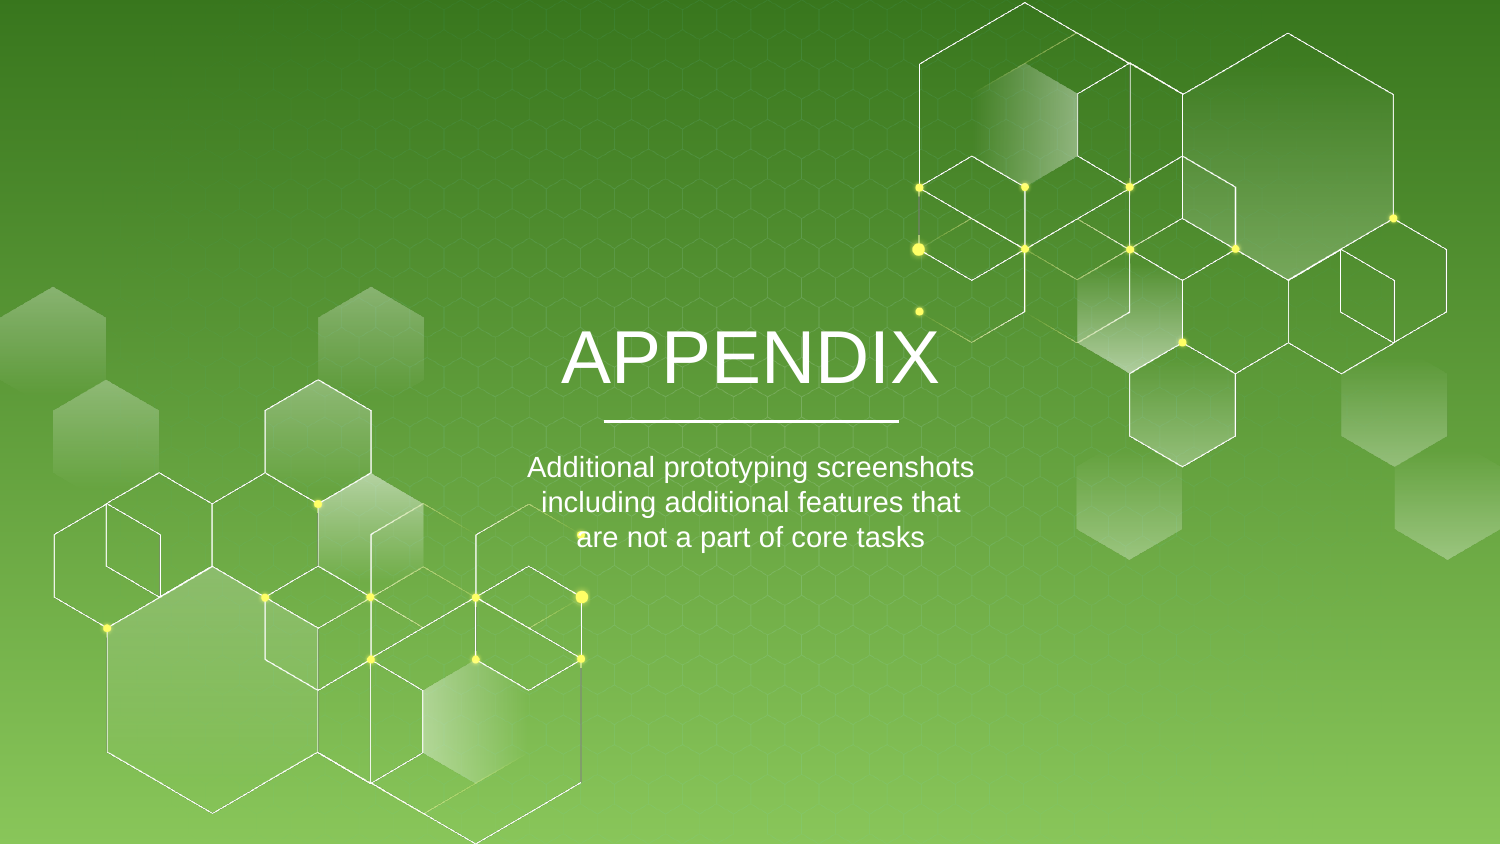

# APPENDIX
Additional prototyping screenshots including additional features that are not a part of core tasks